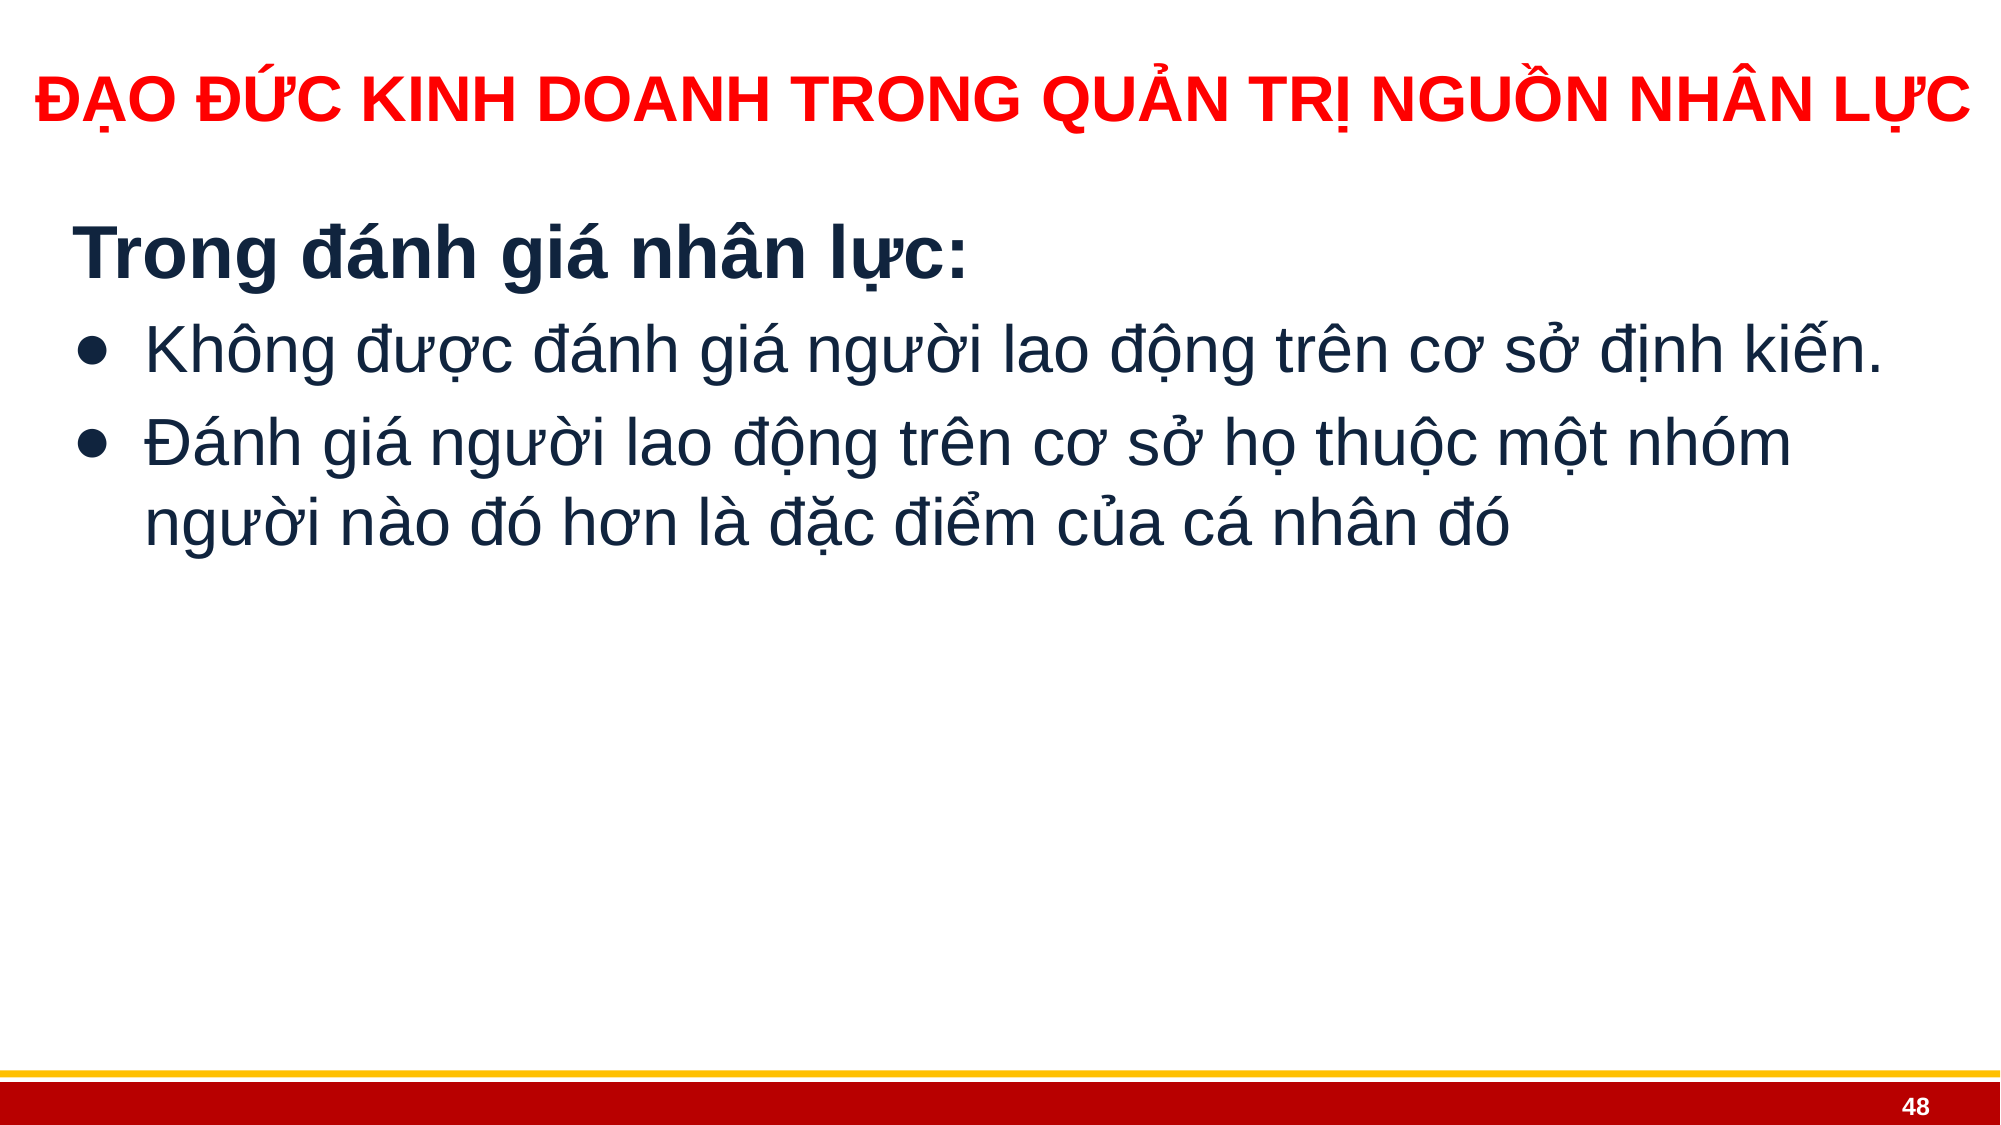

# ĐẠO ĐỨC KINH DOANH TRONG QUẢN TRỊ NGUỒN NHÂN LỰC
Trong đánh giá nhân lực:
Không được đánh giá người lao động trên cơ sở định kiến.
Đánh giá người lao động trên cơ sở họ thuộc một nhóm người nào đó hơn là đặc điểm của cá nhân đó

48